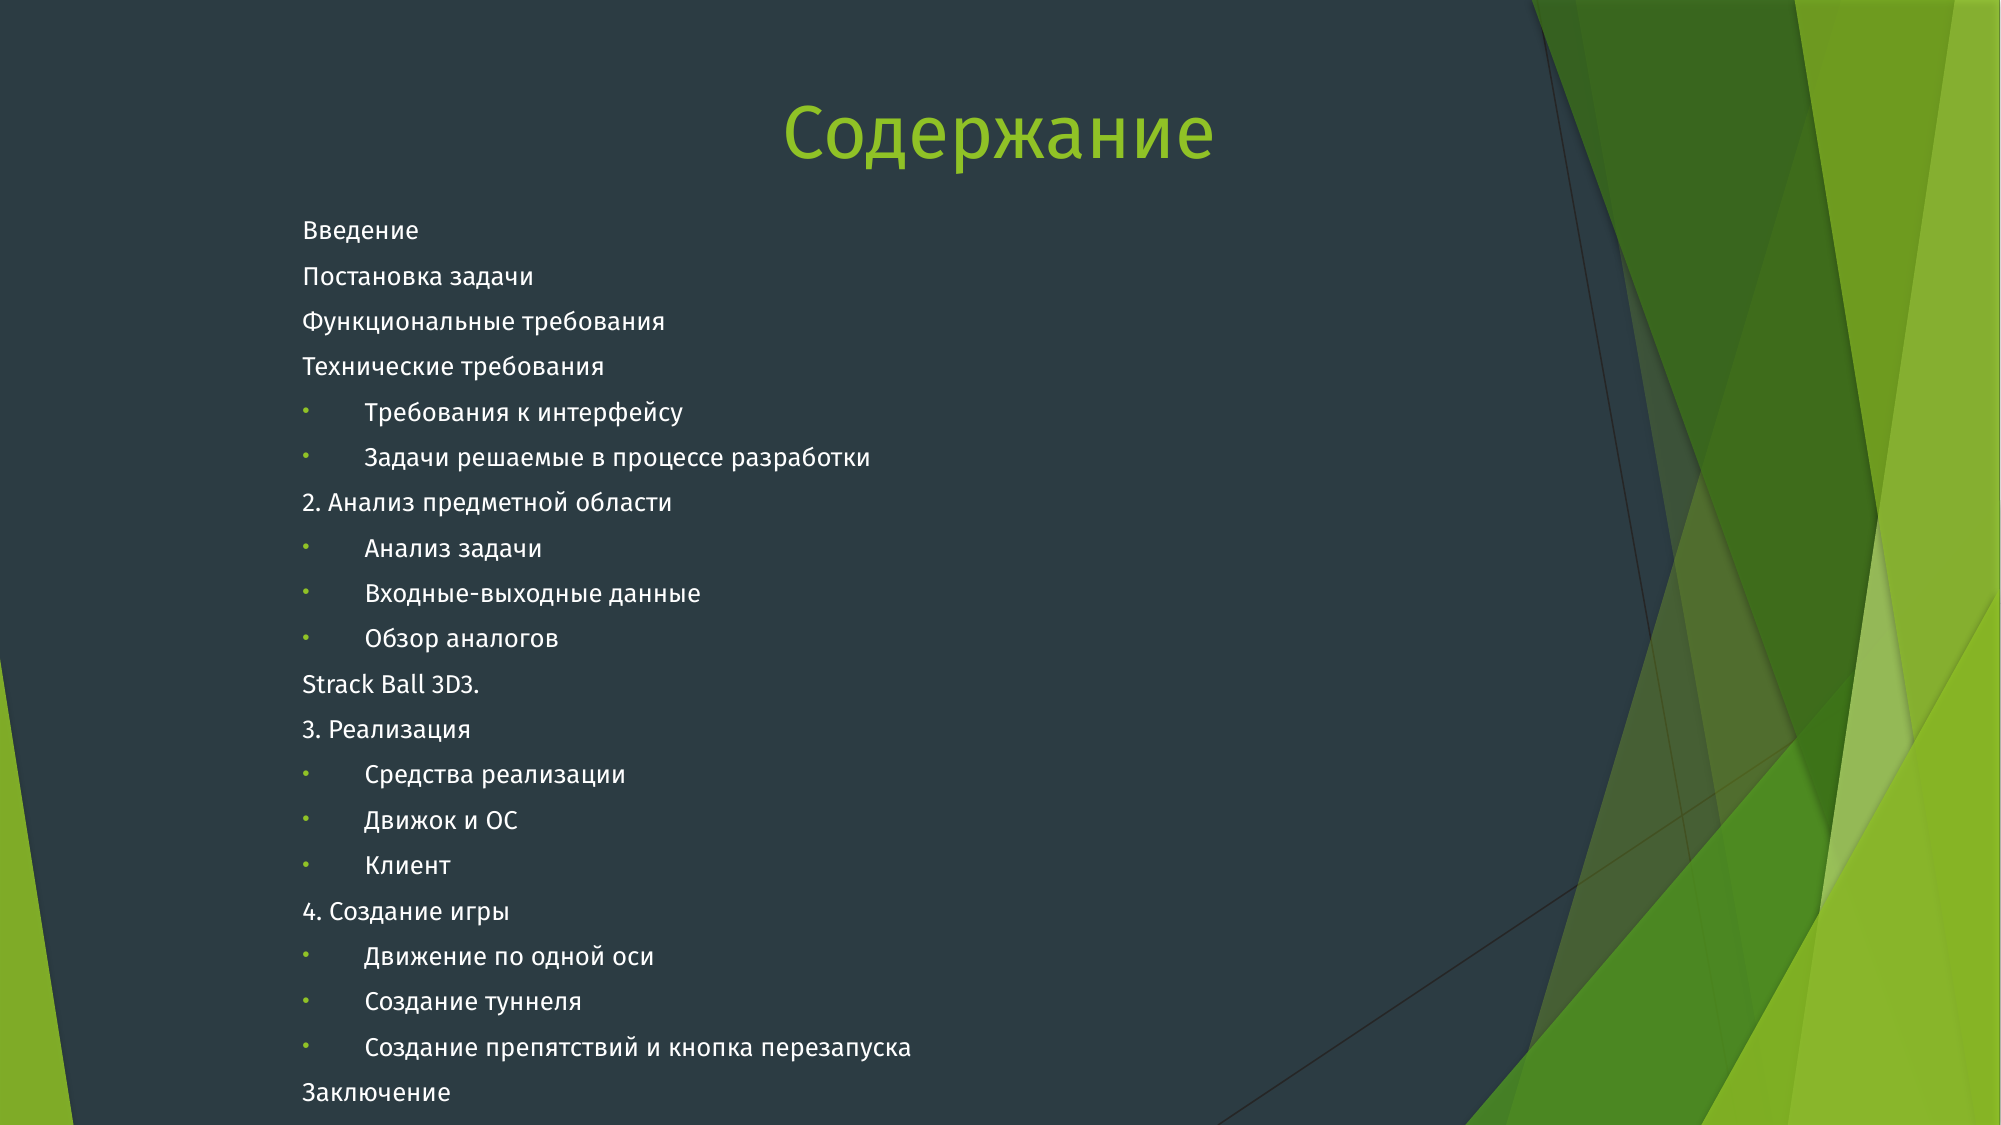

# Содержание
Введение
Постановка задачи
Функциональные требования
Технические требования
Требования к интерфейсу
Задачи решаемые в процессе разработки
2. Анализ предметной области
Анализ задачи
Входные-выходные данные
Обзор аналогов
Strack Ball 3D3.
3. Реализация
Средства реализации
Движок и ОС
Клиент
4. Создание игры
Движение по одной оси
Создание туннеля
Создание препятствий и кнопка перезапуска
Заключение